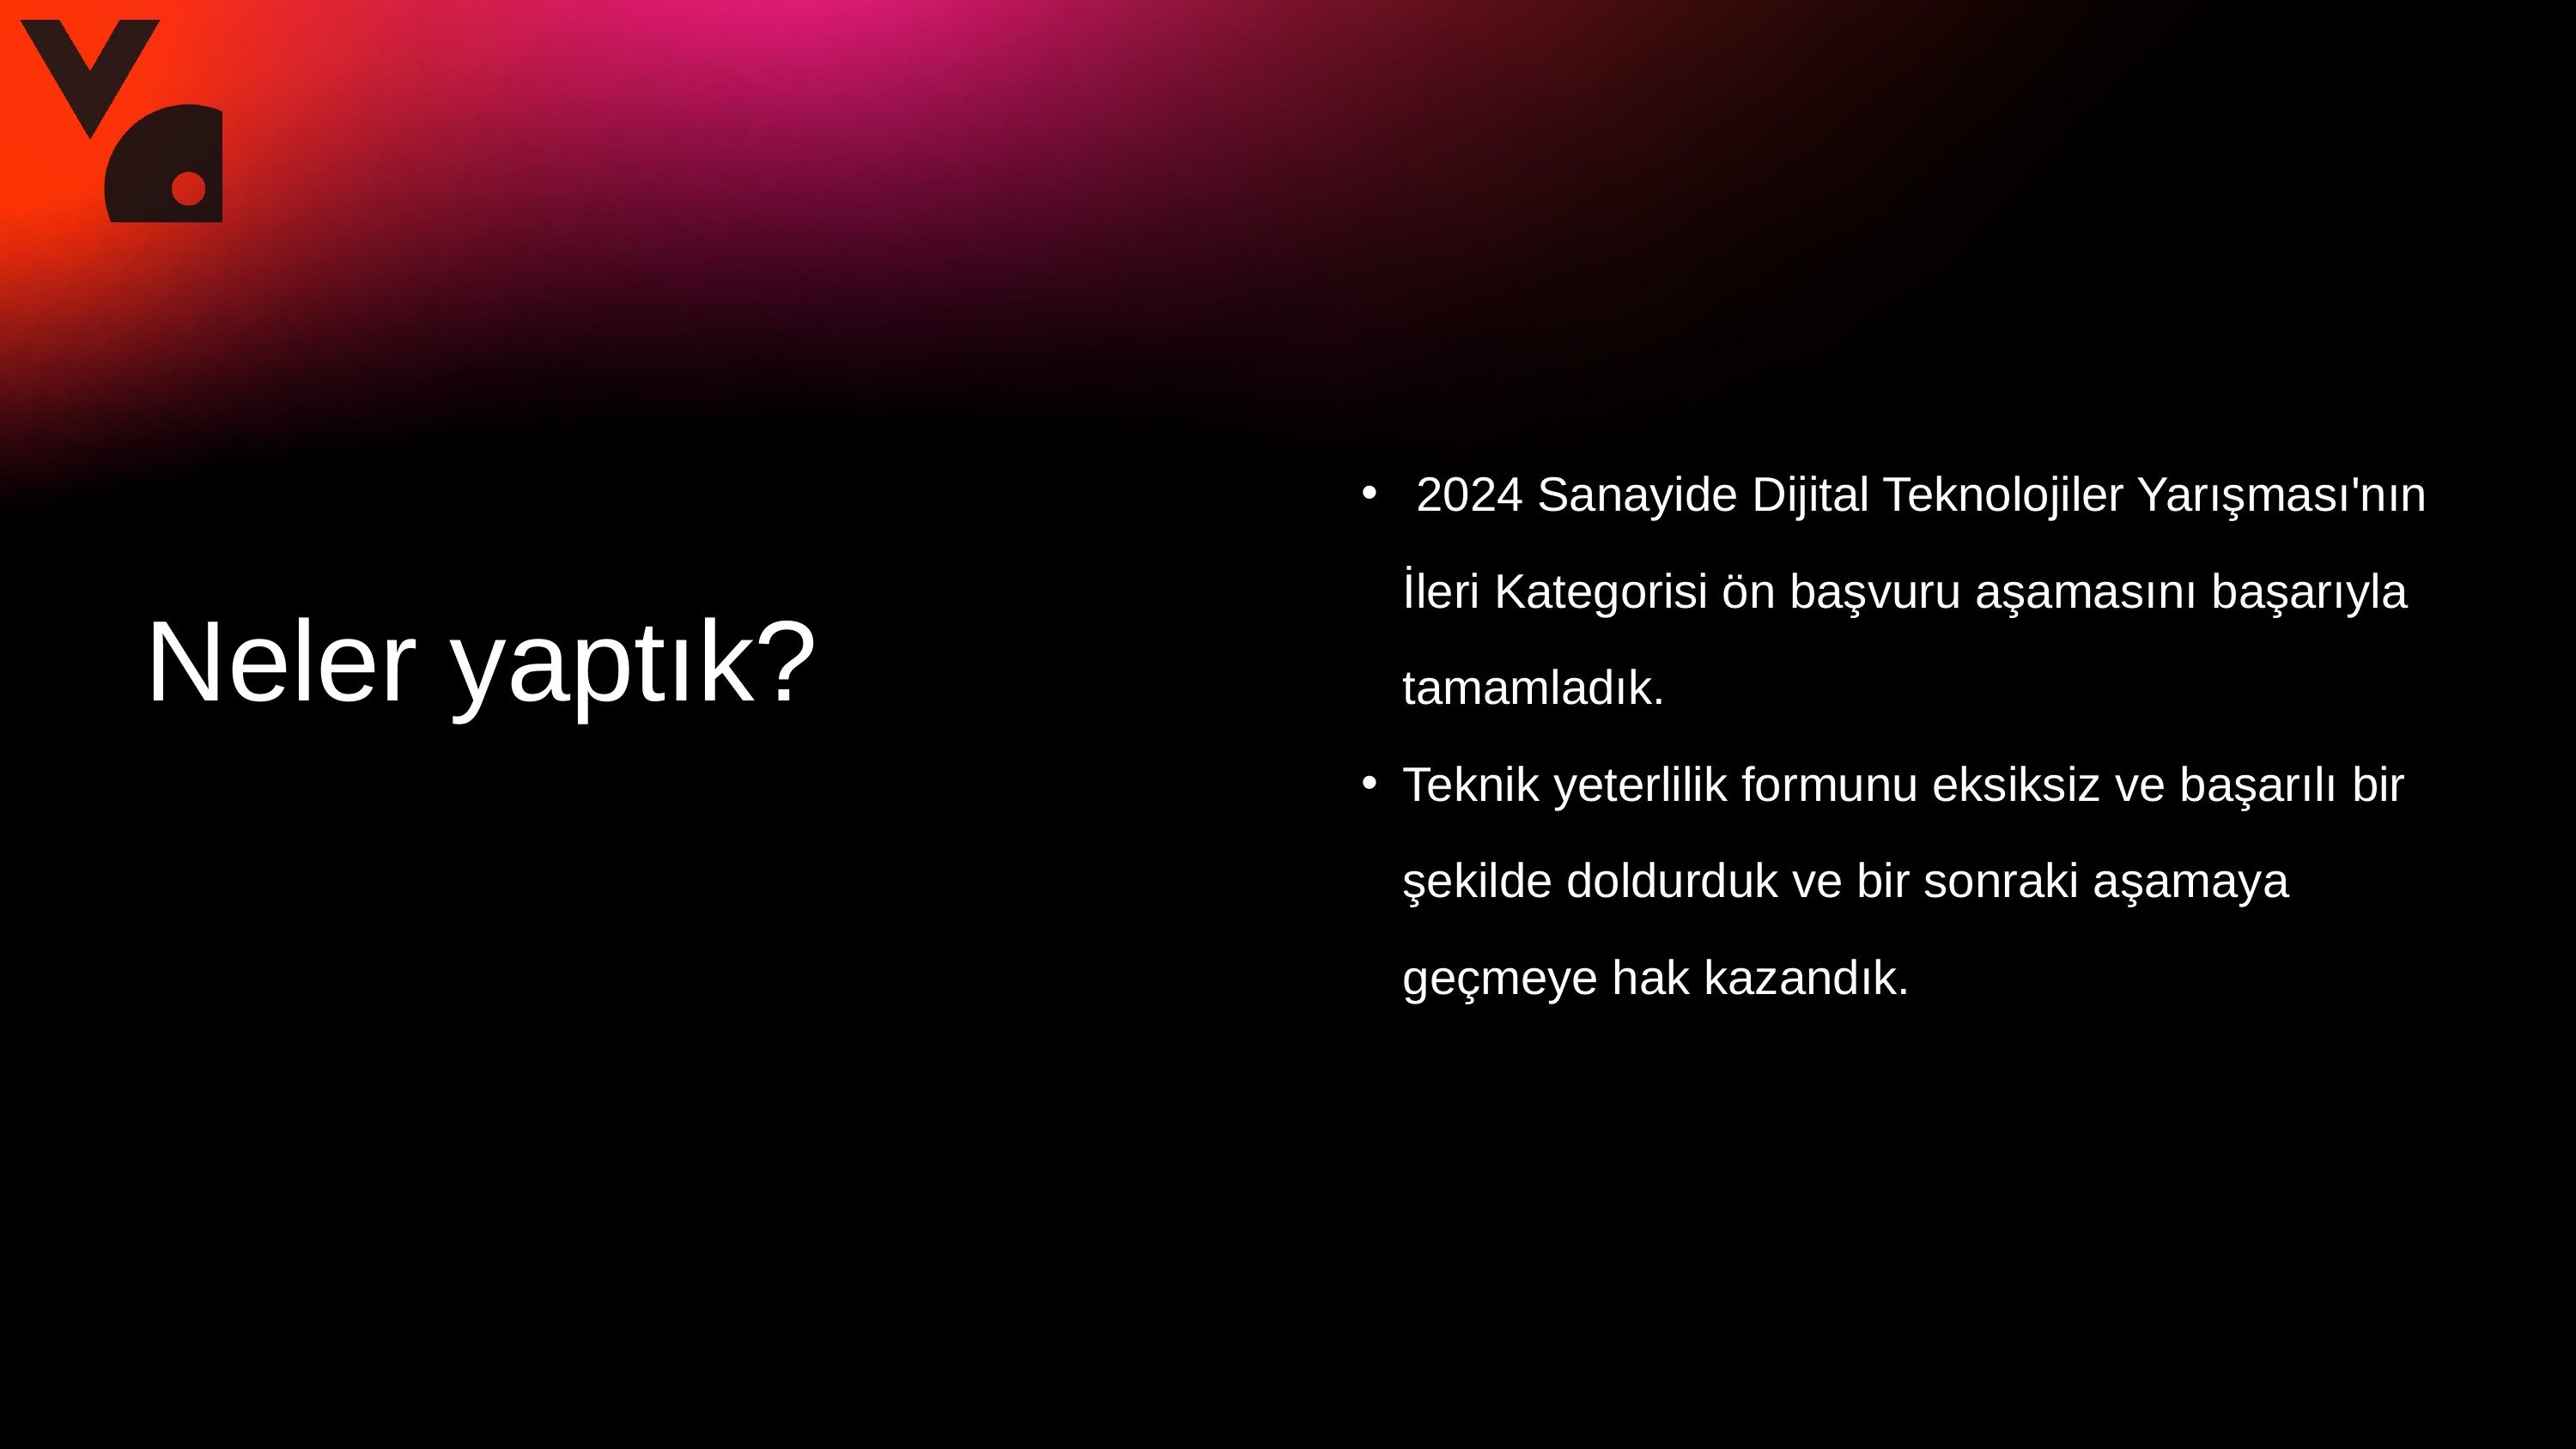

2024 Sanayide Dijital Teknolojiler Yarışması'nın İleri Kategorisi ön başvuru aşamasını başarıyla tamamladık.
Teknik yeterlilik formunu eksiksiz ve başarılı bir şekilde doldurduk ve bir sonraki aşamaya geçmeye hak kazandık.
Neler yaptık?